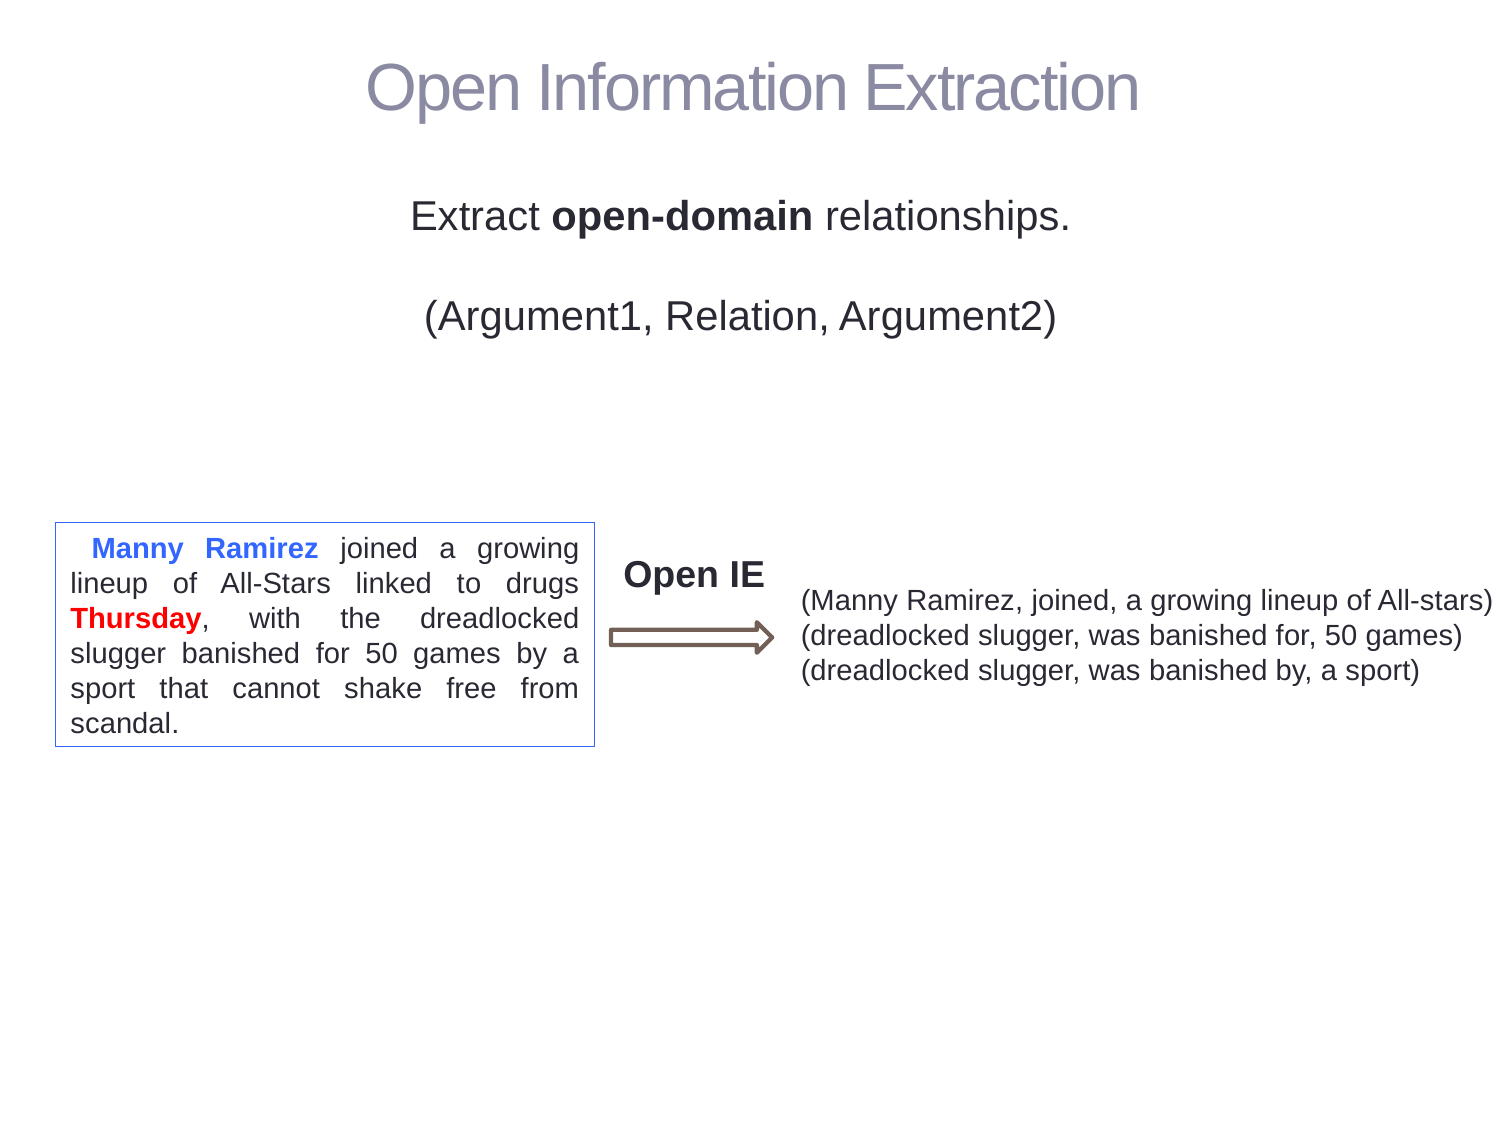

# Open Information Extraction
Extract open-domain relationships.

(Argument1, Relation, Argument2)
 Manny Ramirez joined a growing lineup of All-Stars linked to drugs Thursday, with the dreadlocked slugger banished for 50 games by a sport that cannot shake free from scandal.
Open IE
(Manny Ramirez, joined, a growing lineup of All-stars)
(dreadlocked slugger, was banished for, 50 games)
(dreadlocked slugger, was banished by, a sport)